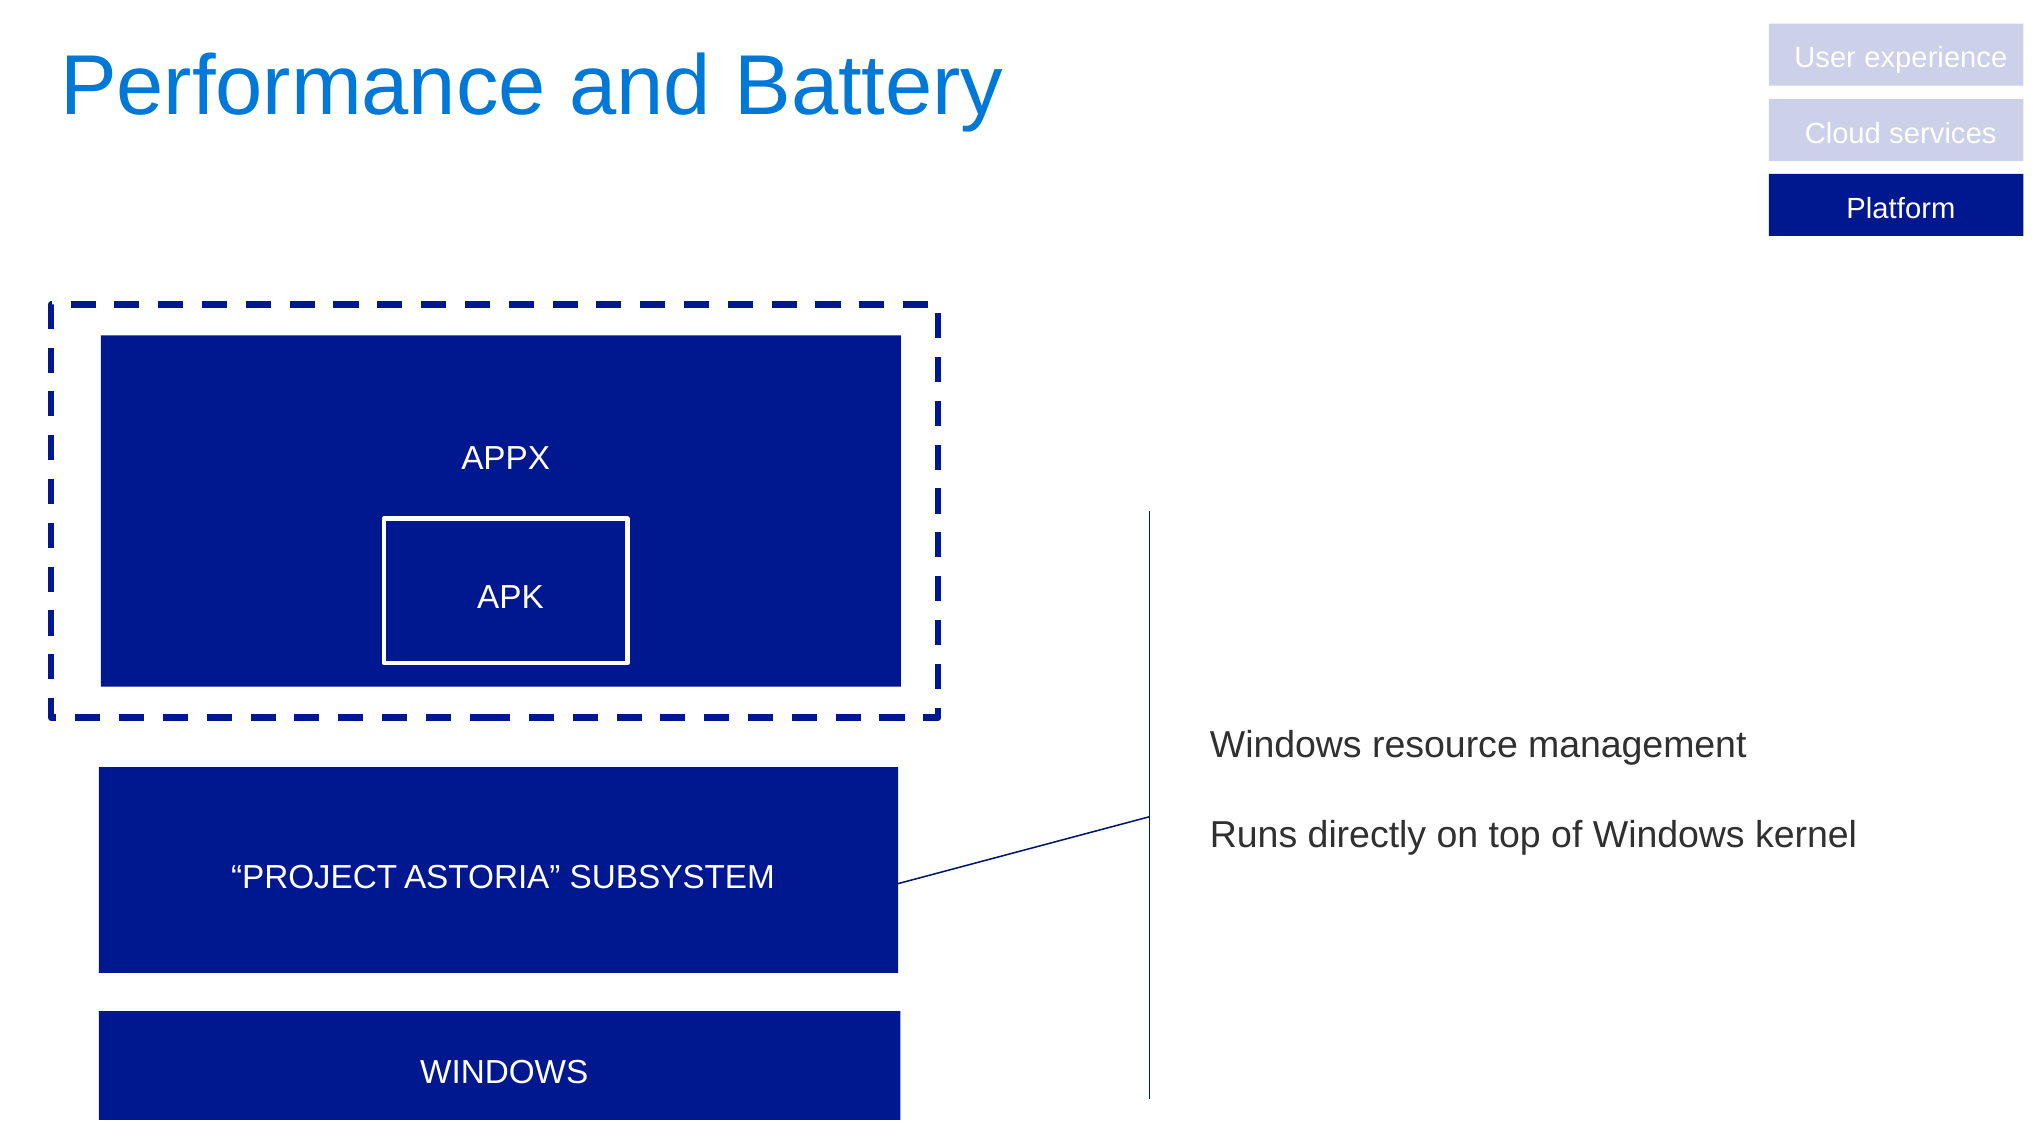

User experience
Performance and Battery
Cloud services
Platform

APPX

Windows resource management

Runs directly on top of Windows kernel

APK
“PROJECT ASTORIA” SUBSYSTEM
WINDOWS